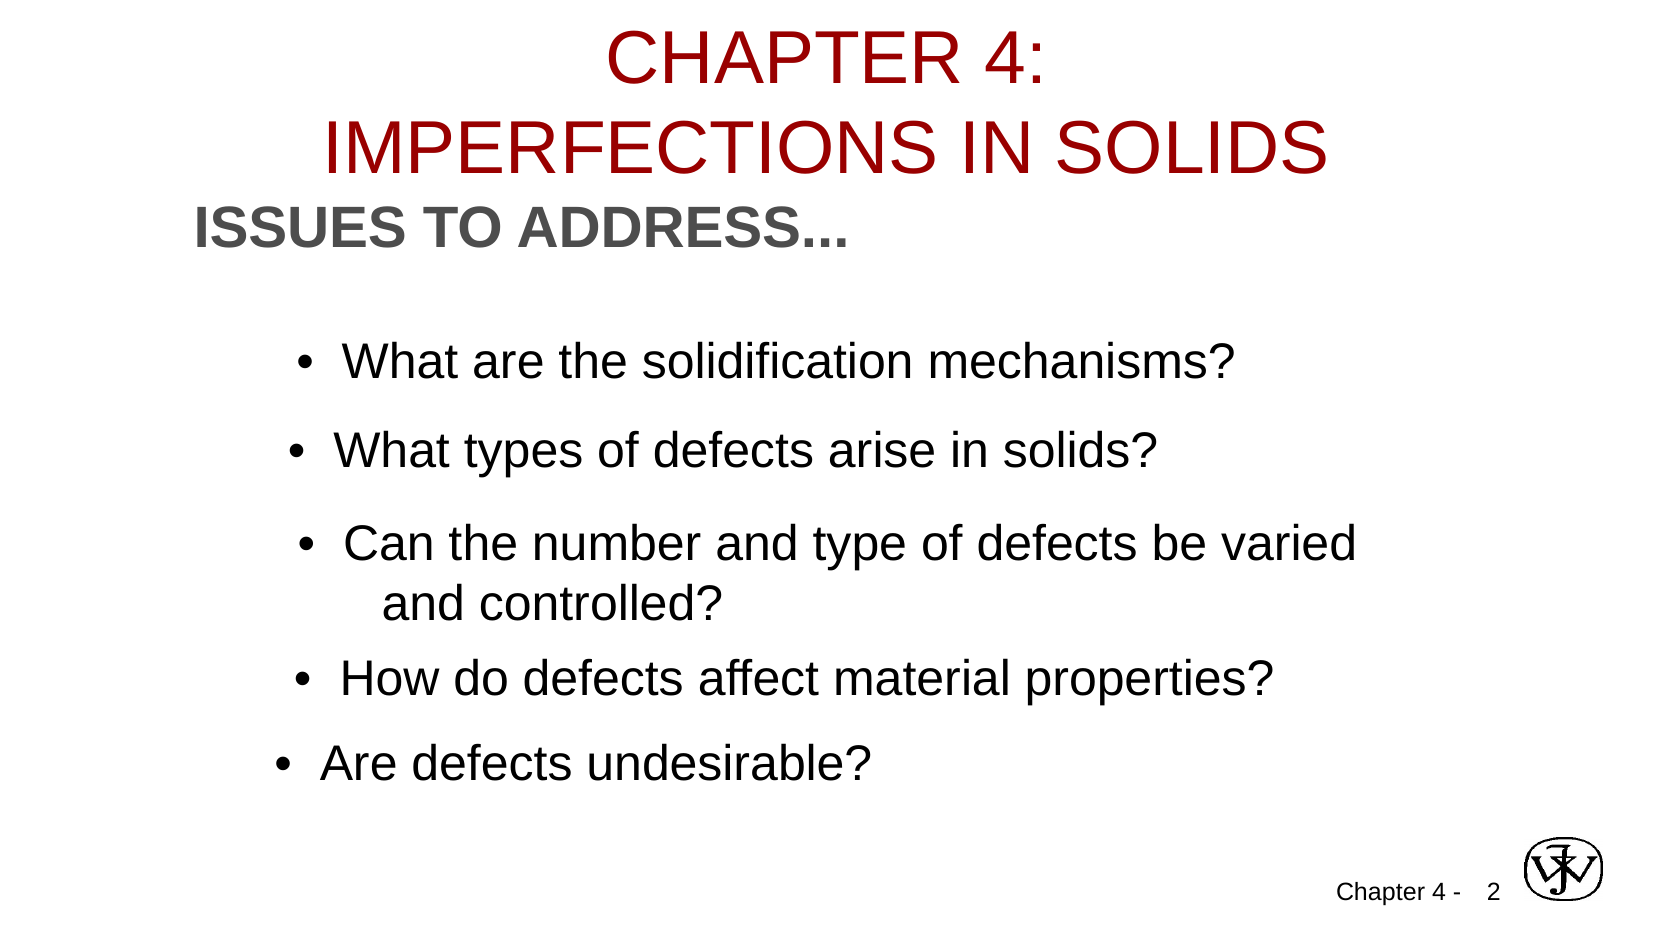

CHAPTER 4:
IMPERFECTIONS IN SOLIDS
ISSUES TO ADDRESS...
•  What are the solidification mechanisms?
•  What types of defects arise in solids?
•  Can the number and type of defects be varied
      and controlled?
•  How do defects affect material properties?
•  Are defects undesirable?
2